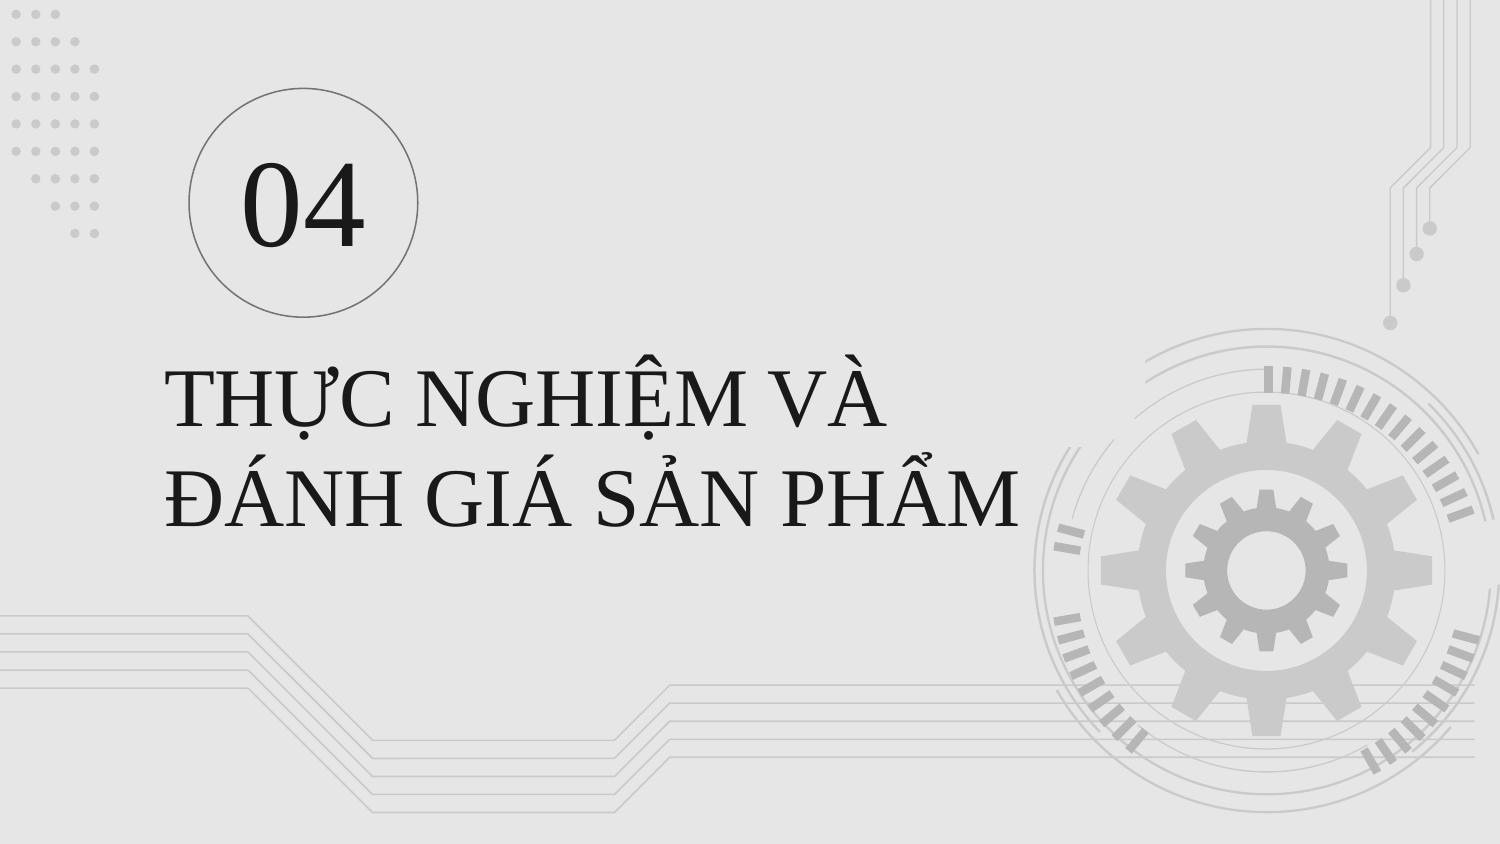

04
# THỰC NGHIỆM VÀ ĐÁNH GIÁ SẢN PHẨM